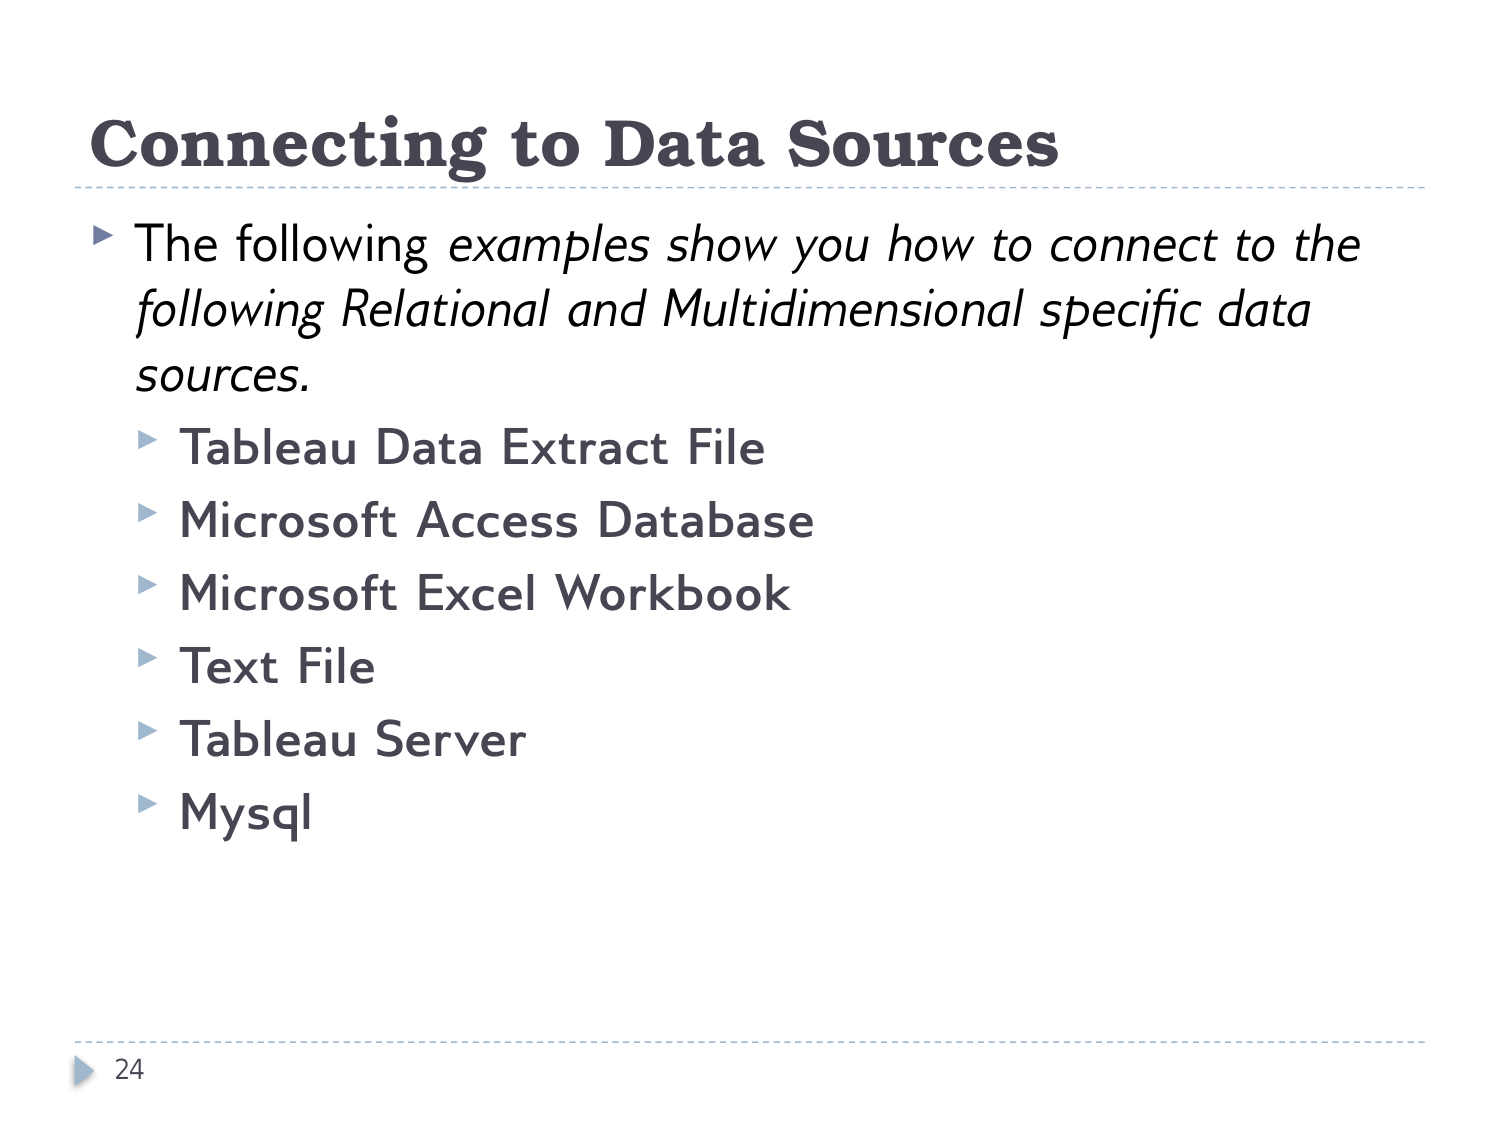

# Connecting to Data Sources
The following examples show you how to connect to the following Relational and Multidimensional specific data sources.
Tableau Data Extract File
Microsoft Access Database
Microsoft Excel Workbook
Text File
Tableau Server
Mysql
24